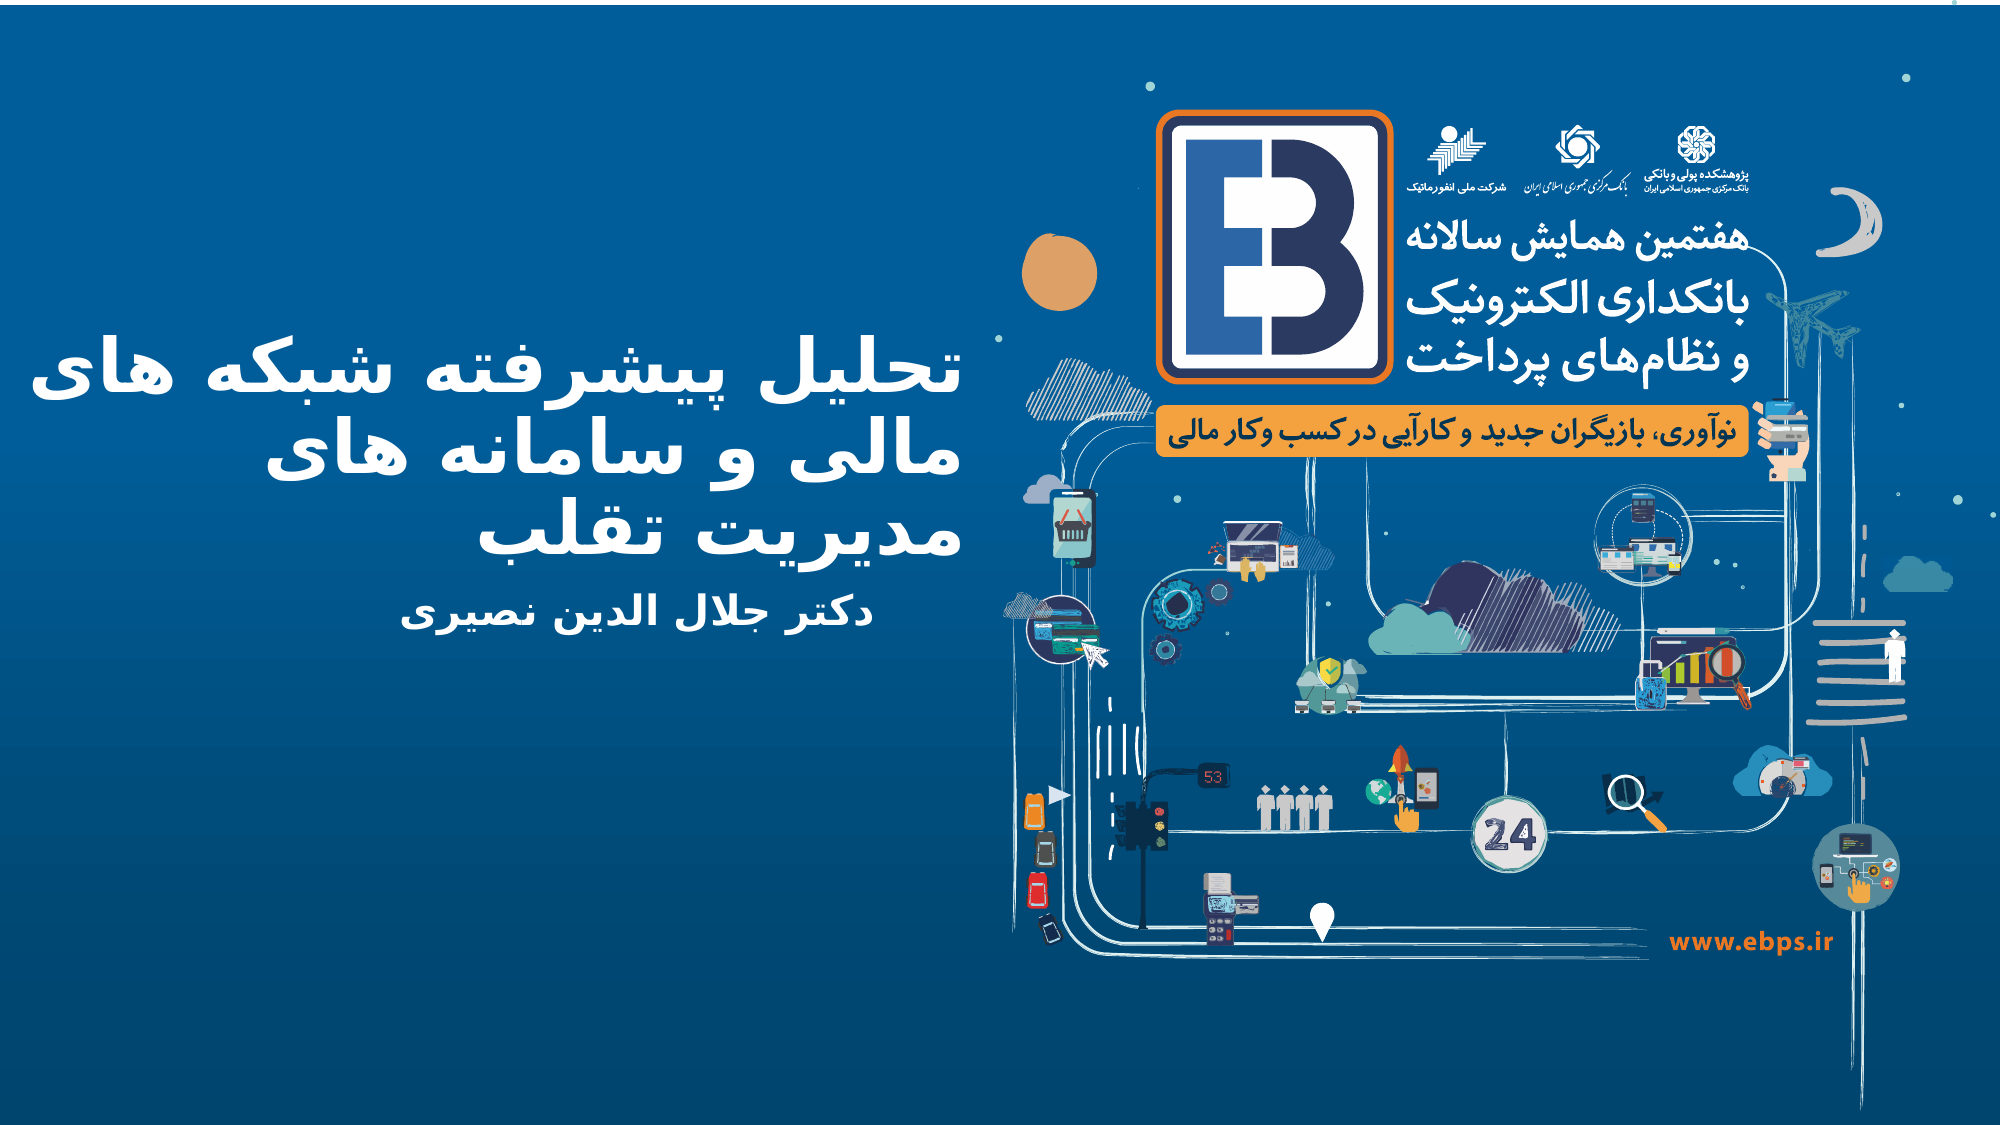

تحلیل پیشرفته شبکه های مالی و سامانه های مدیریت تقلب
دکتر جلال الدین نصیری